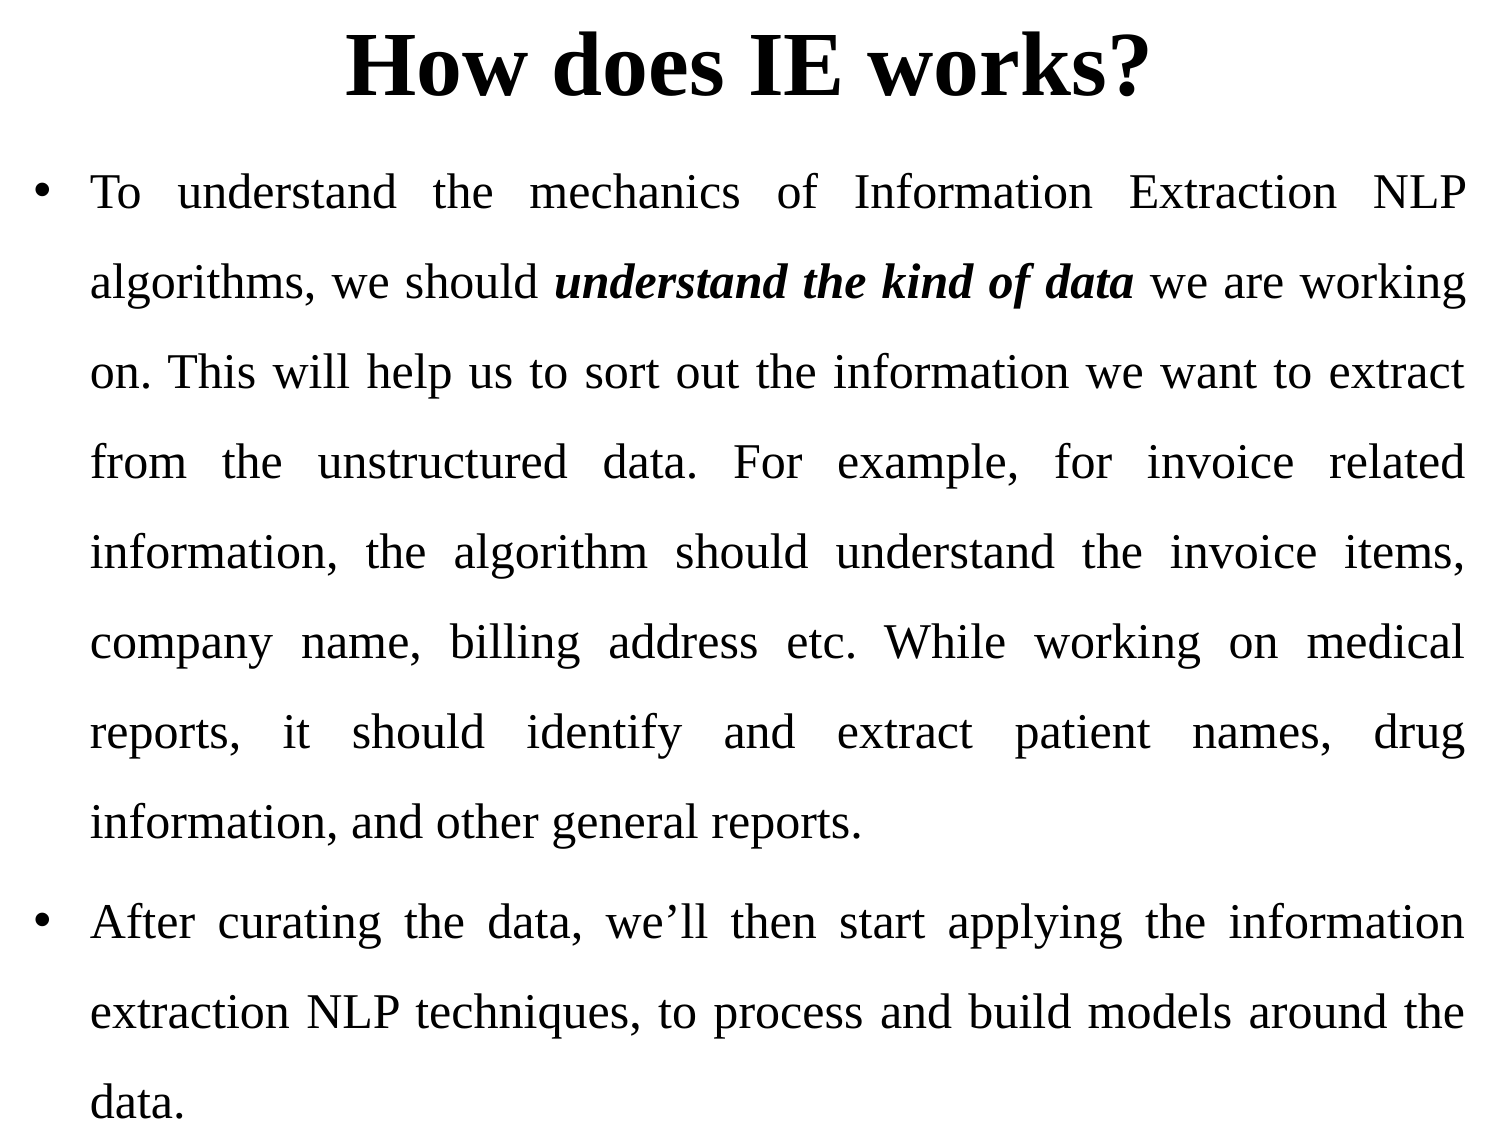

# How does IE works?
To understand the mechanics of Information Extraction NLP algorithms, we should understand the kind of data we are working on. This will help us to sort out the information we want to extract from the unstructured data. For example, for invoice related information, the algorithm should understand the invoice items, company name, billing address etc. While working on medical reports, it should identify and extract patient names, drug information, and other general reports.
After curating the data, we’ll then start applying the information extraction NLP techniques, to process and build models around the data.